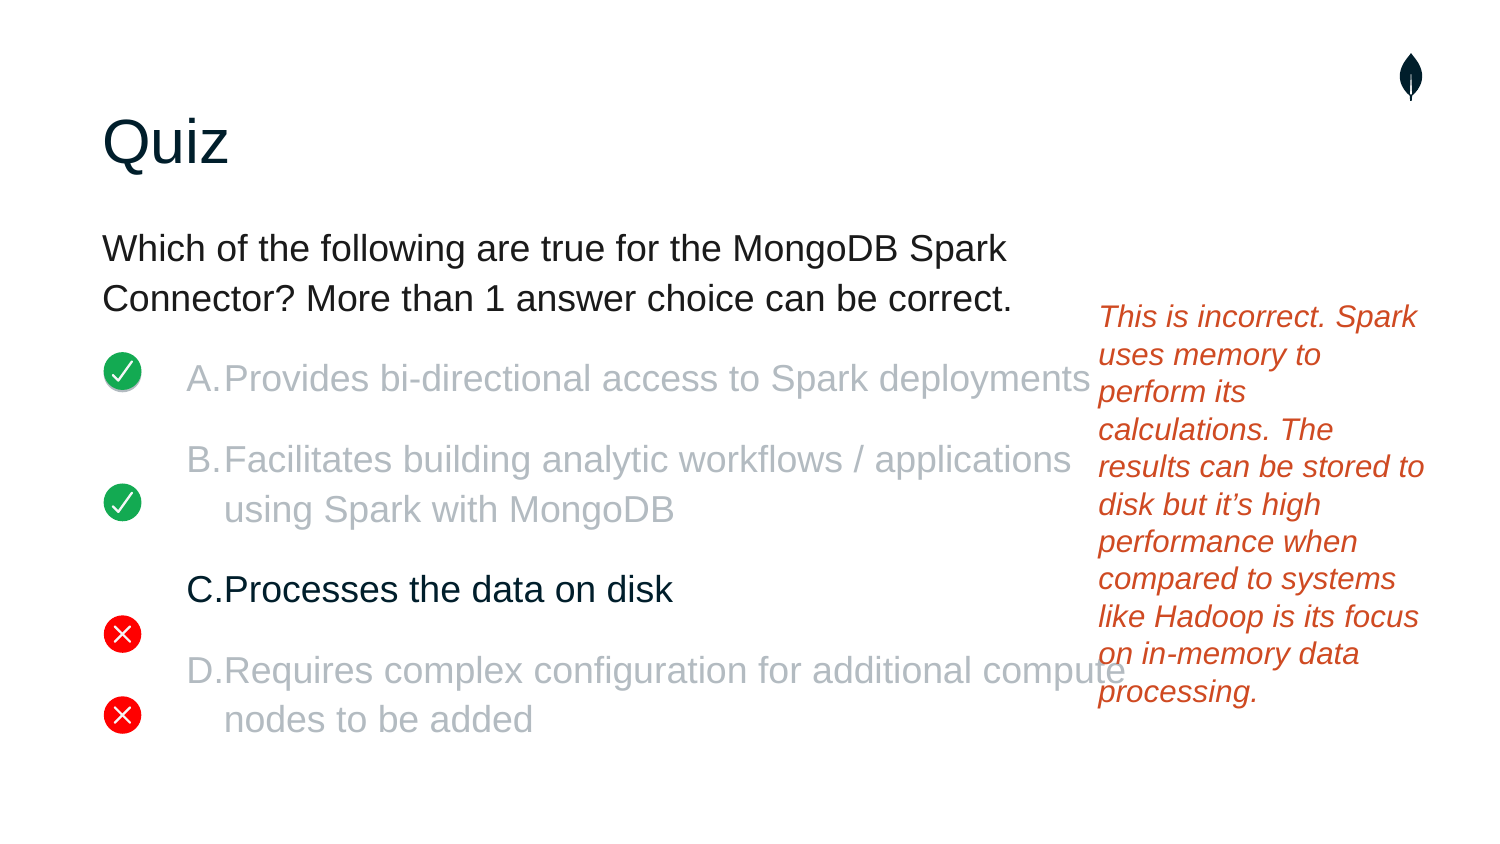

# Quiz
Which of the following are true for the MongoDB Spark Connector? More than 1 answer choice can be correct.
Provides bi-directional access to Spark deployments
Facilitates building analytic workflows / applications using Spark with MongoDB
Processes the data on disk
Requires complex configuration for additional compute nodes to be added
This is incorrect. Spark uses memory to perform its calculations. The results can be stored to disk but it’s high performance when compared to systems like Hadoop is its focus on in-memory data processing.